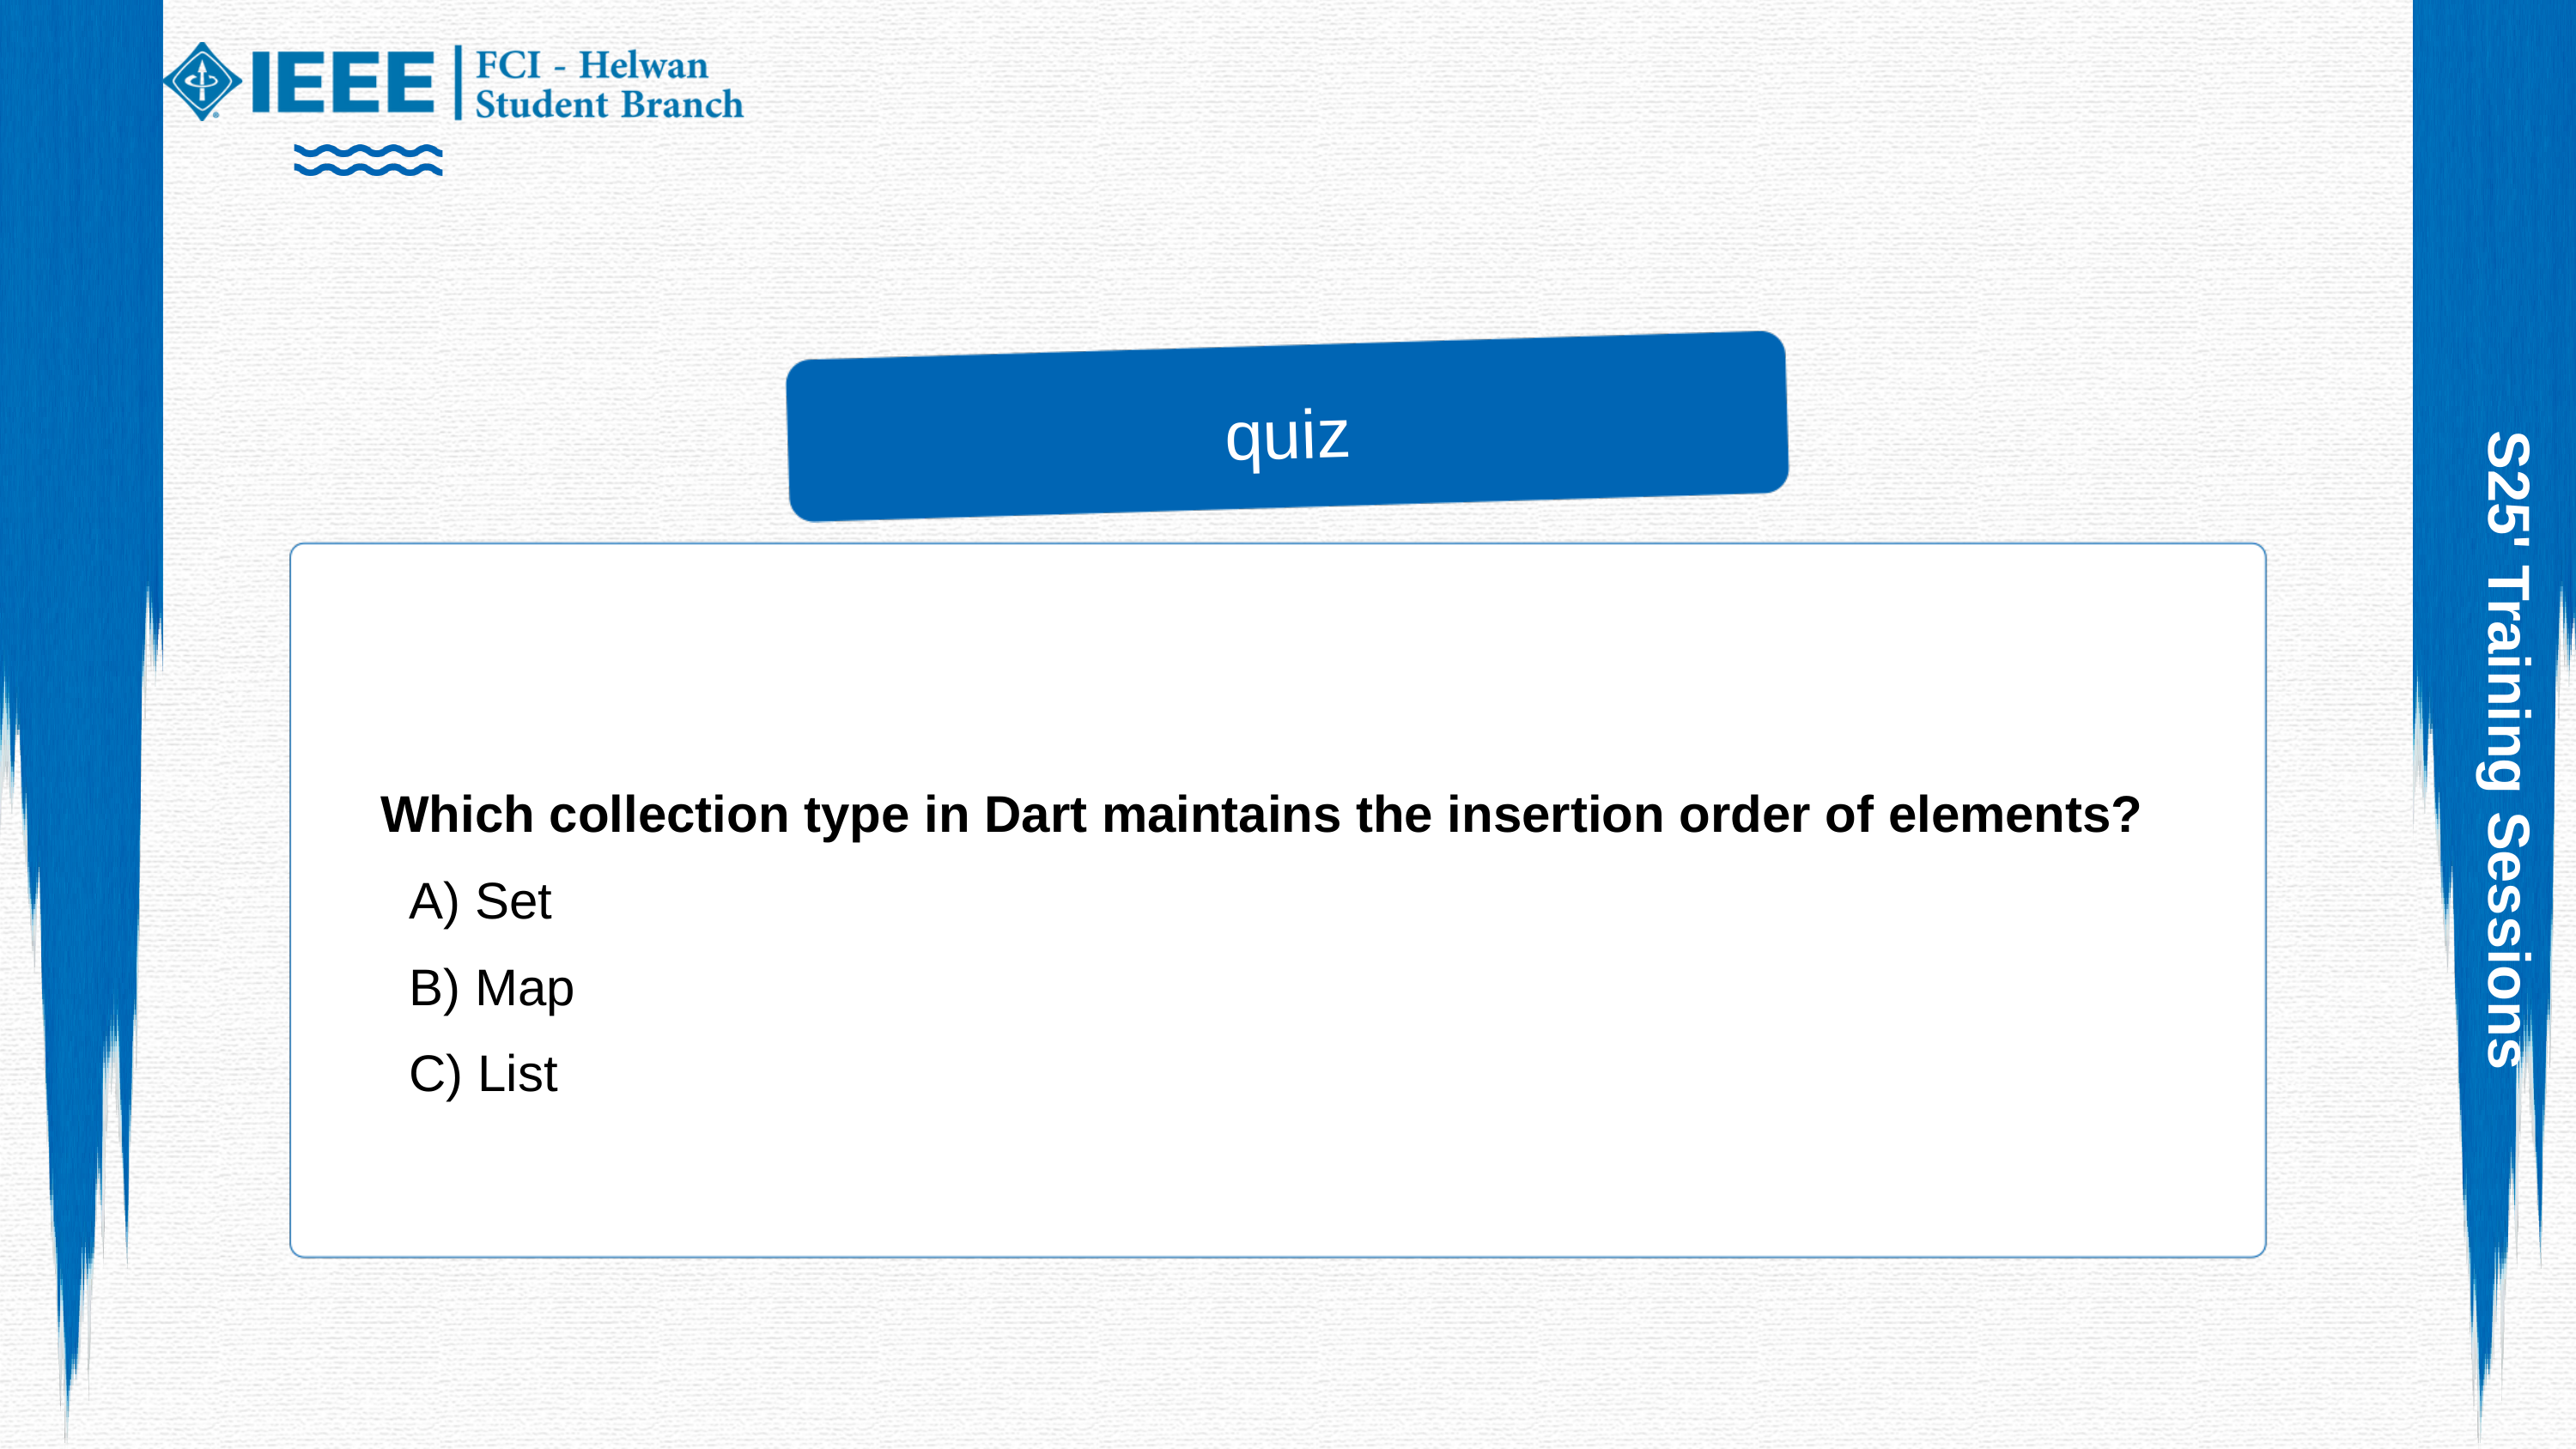

quiz

S25' Training Sessions
Which collection type in Dart maintains the insertion order of elements?
  A) Set
  B) Map
  C) List